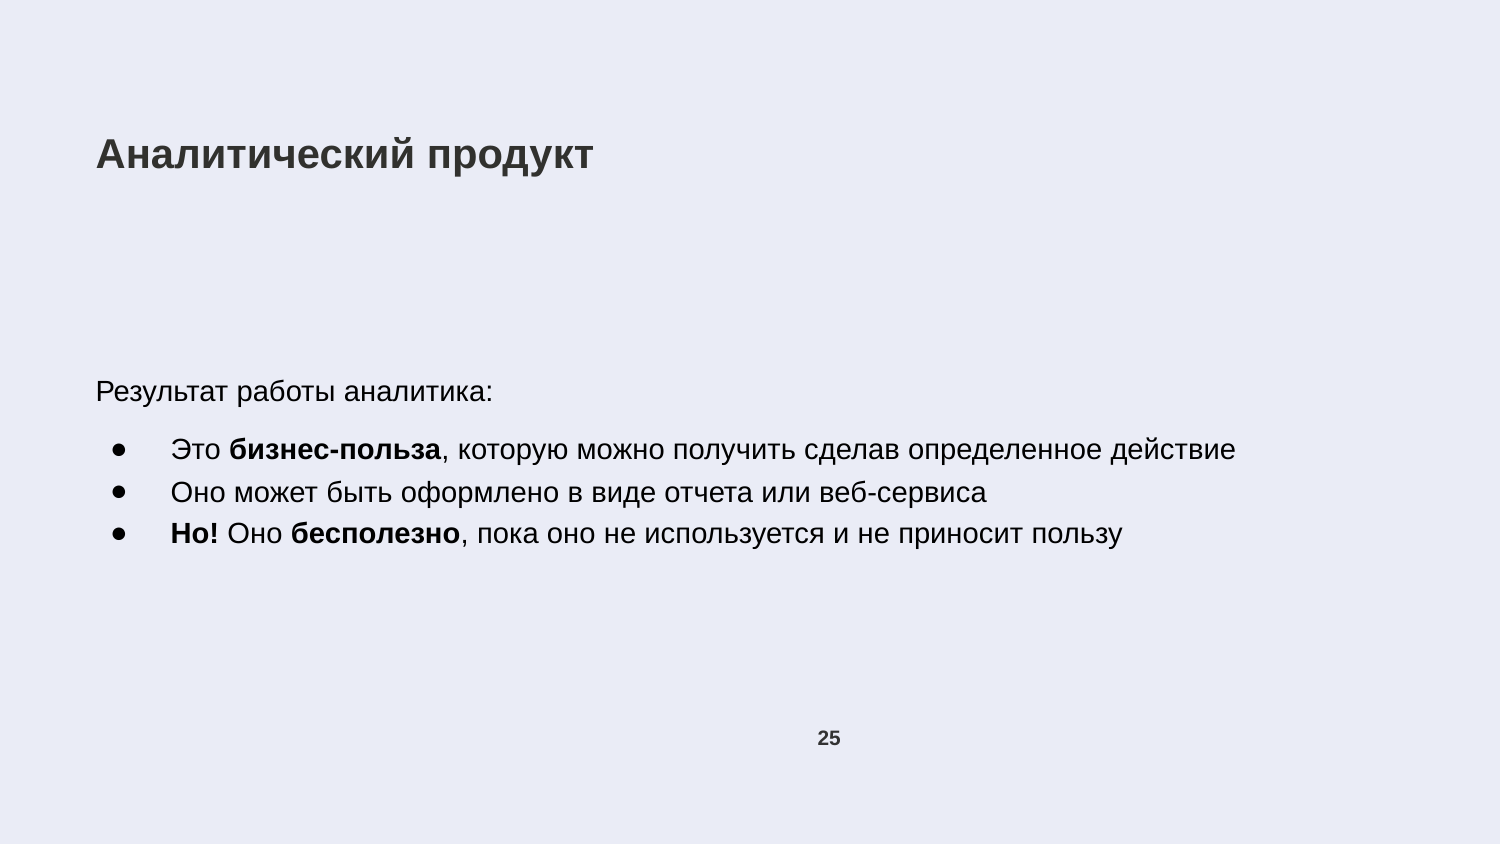

# Аналитический продукт
Результат работы аналитика:
Это бизнес-польза, которую можно получить сделав определенное действие
Оно может быть оформлено в виде отчета или веб-сервиса
Но! Оно бесполезно, пока оно не используется и не приносит пользу
25